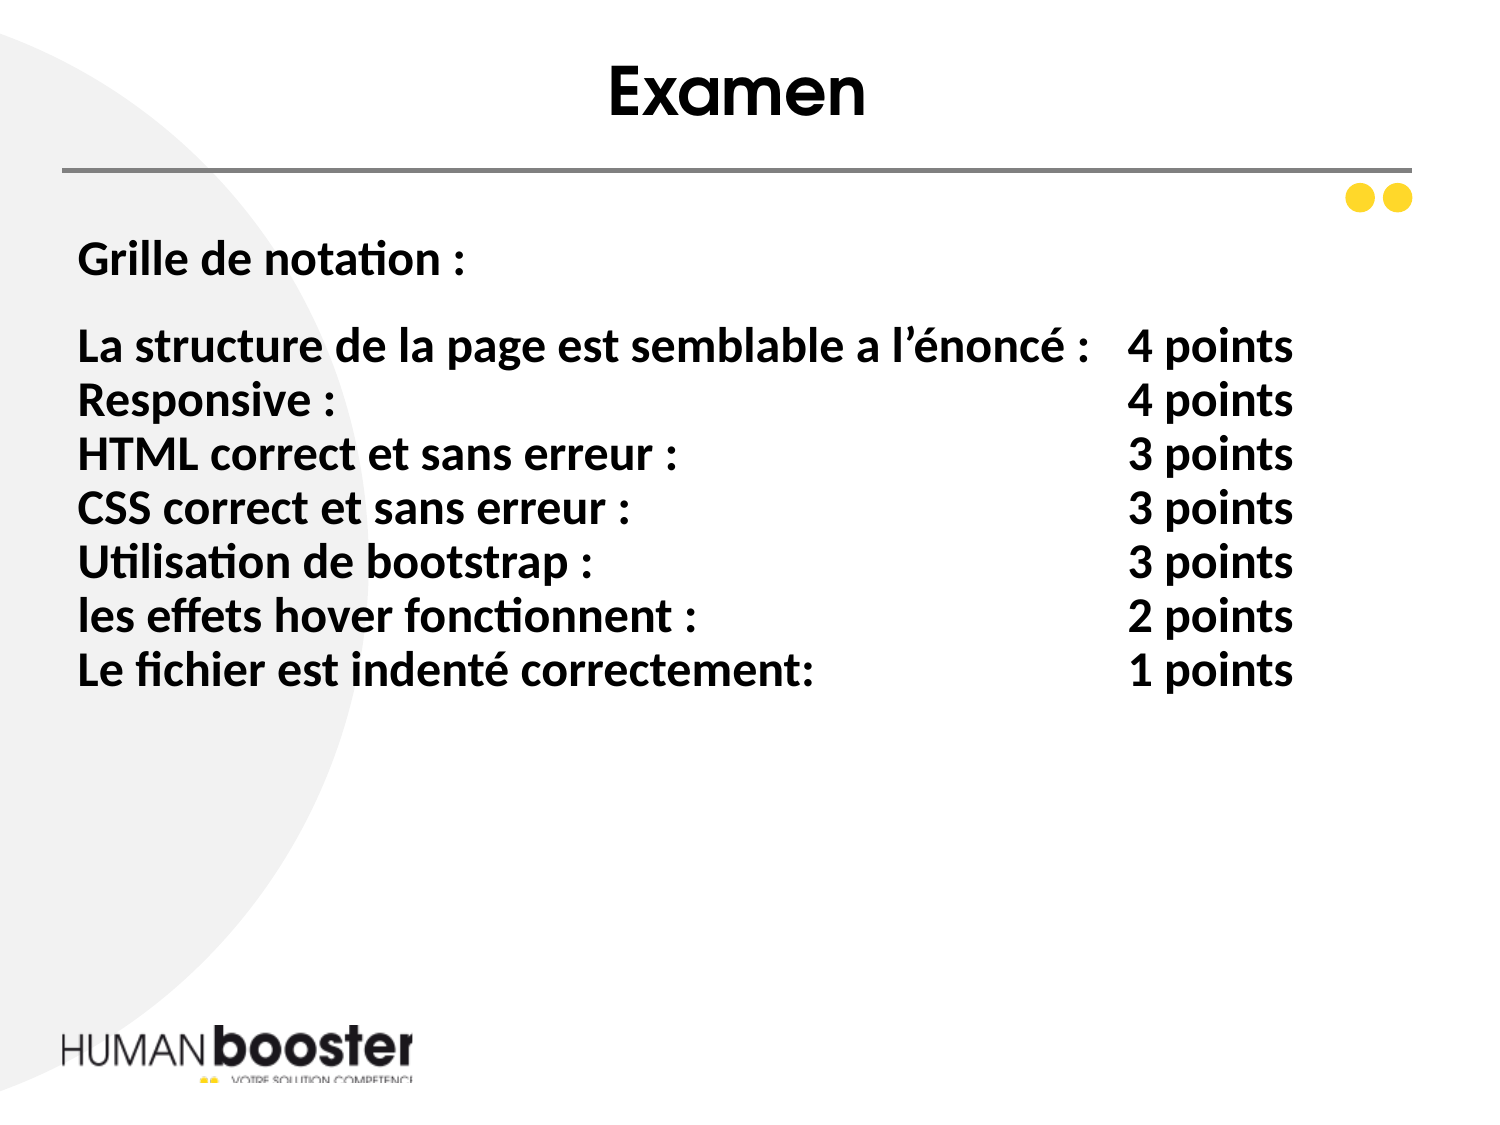

# Examen
Grille de notation :
La structure de la page est semblable a l’énoncé :	4 points
Responsive :						4 points
HTML correct et sans erreur :			3 points
CSS correct et sans erreur :				3 points
Utilisation de bootstrap :				3 points
les effets hover fonctionnent : 			2 points
Le fichier est indenté correctement: 			1 points